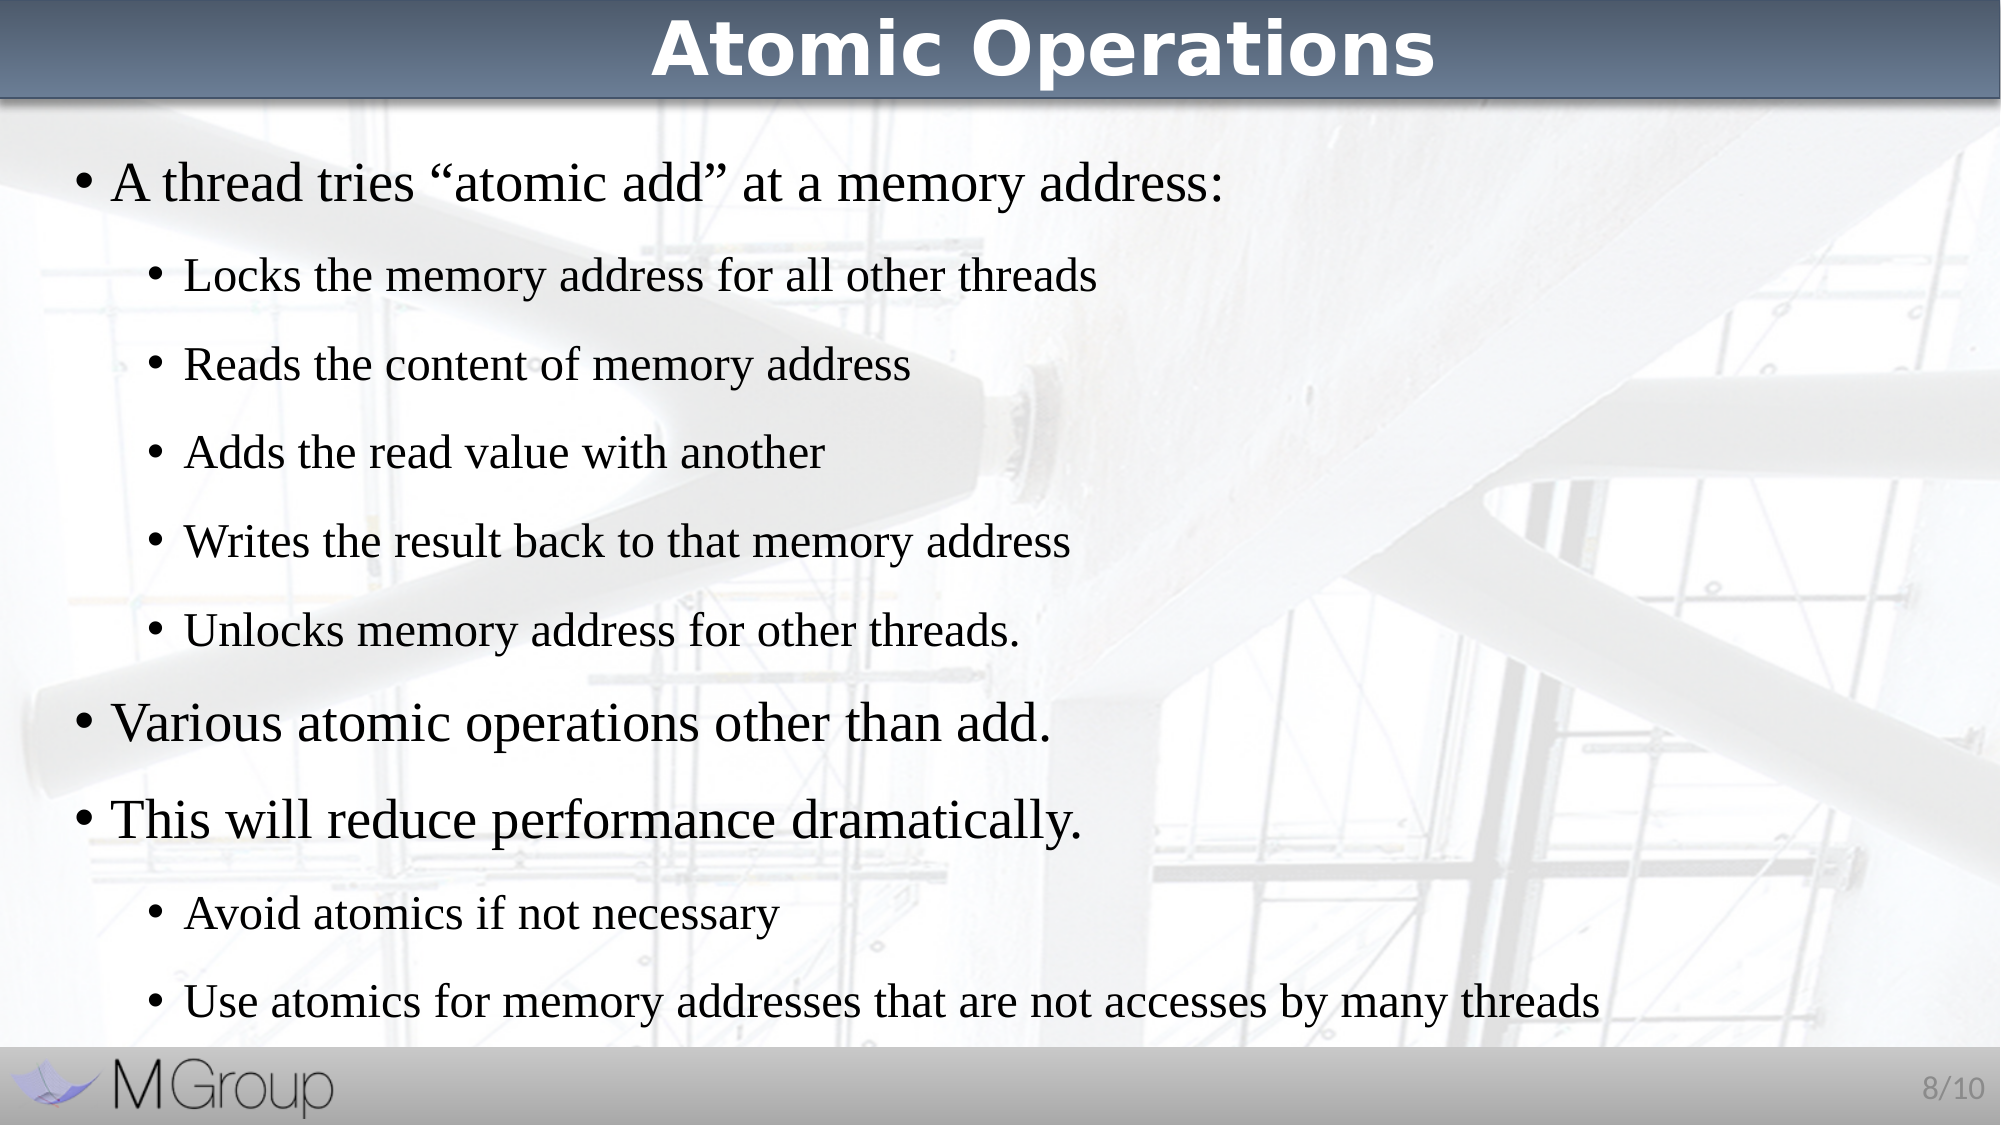

Atomic Operations

A thread tries “atomic add” at a memory address:
Locks the memory address for all other threads
Reads the content of memory address
Adds the read value with another
Writes the result back to that memory address
Unlocks memory address for other threads.
Various atomic operations other than add.
This will reduce performance dramatically.
Avoid atomics if not necessary
Use atomics for memory addresses that are not accesses by many threads

8/10